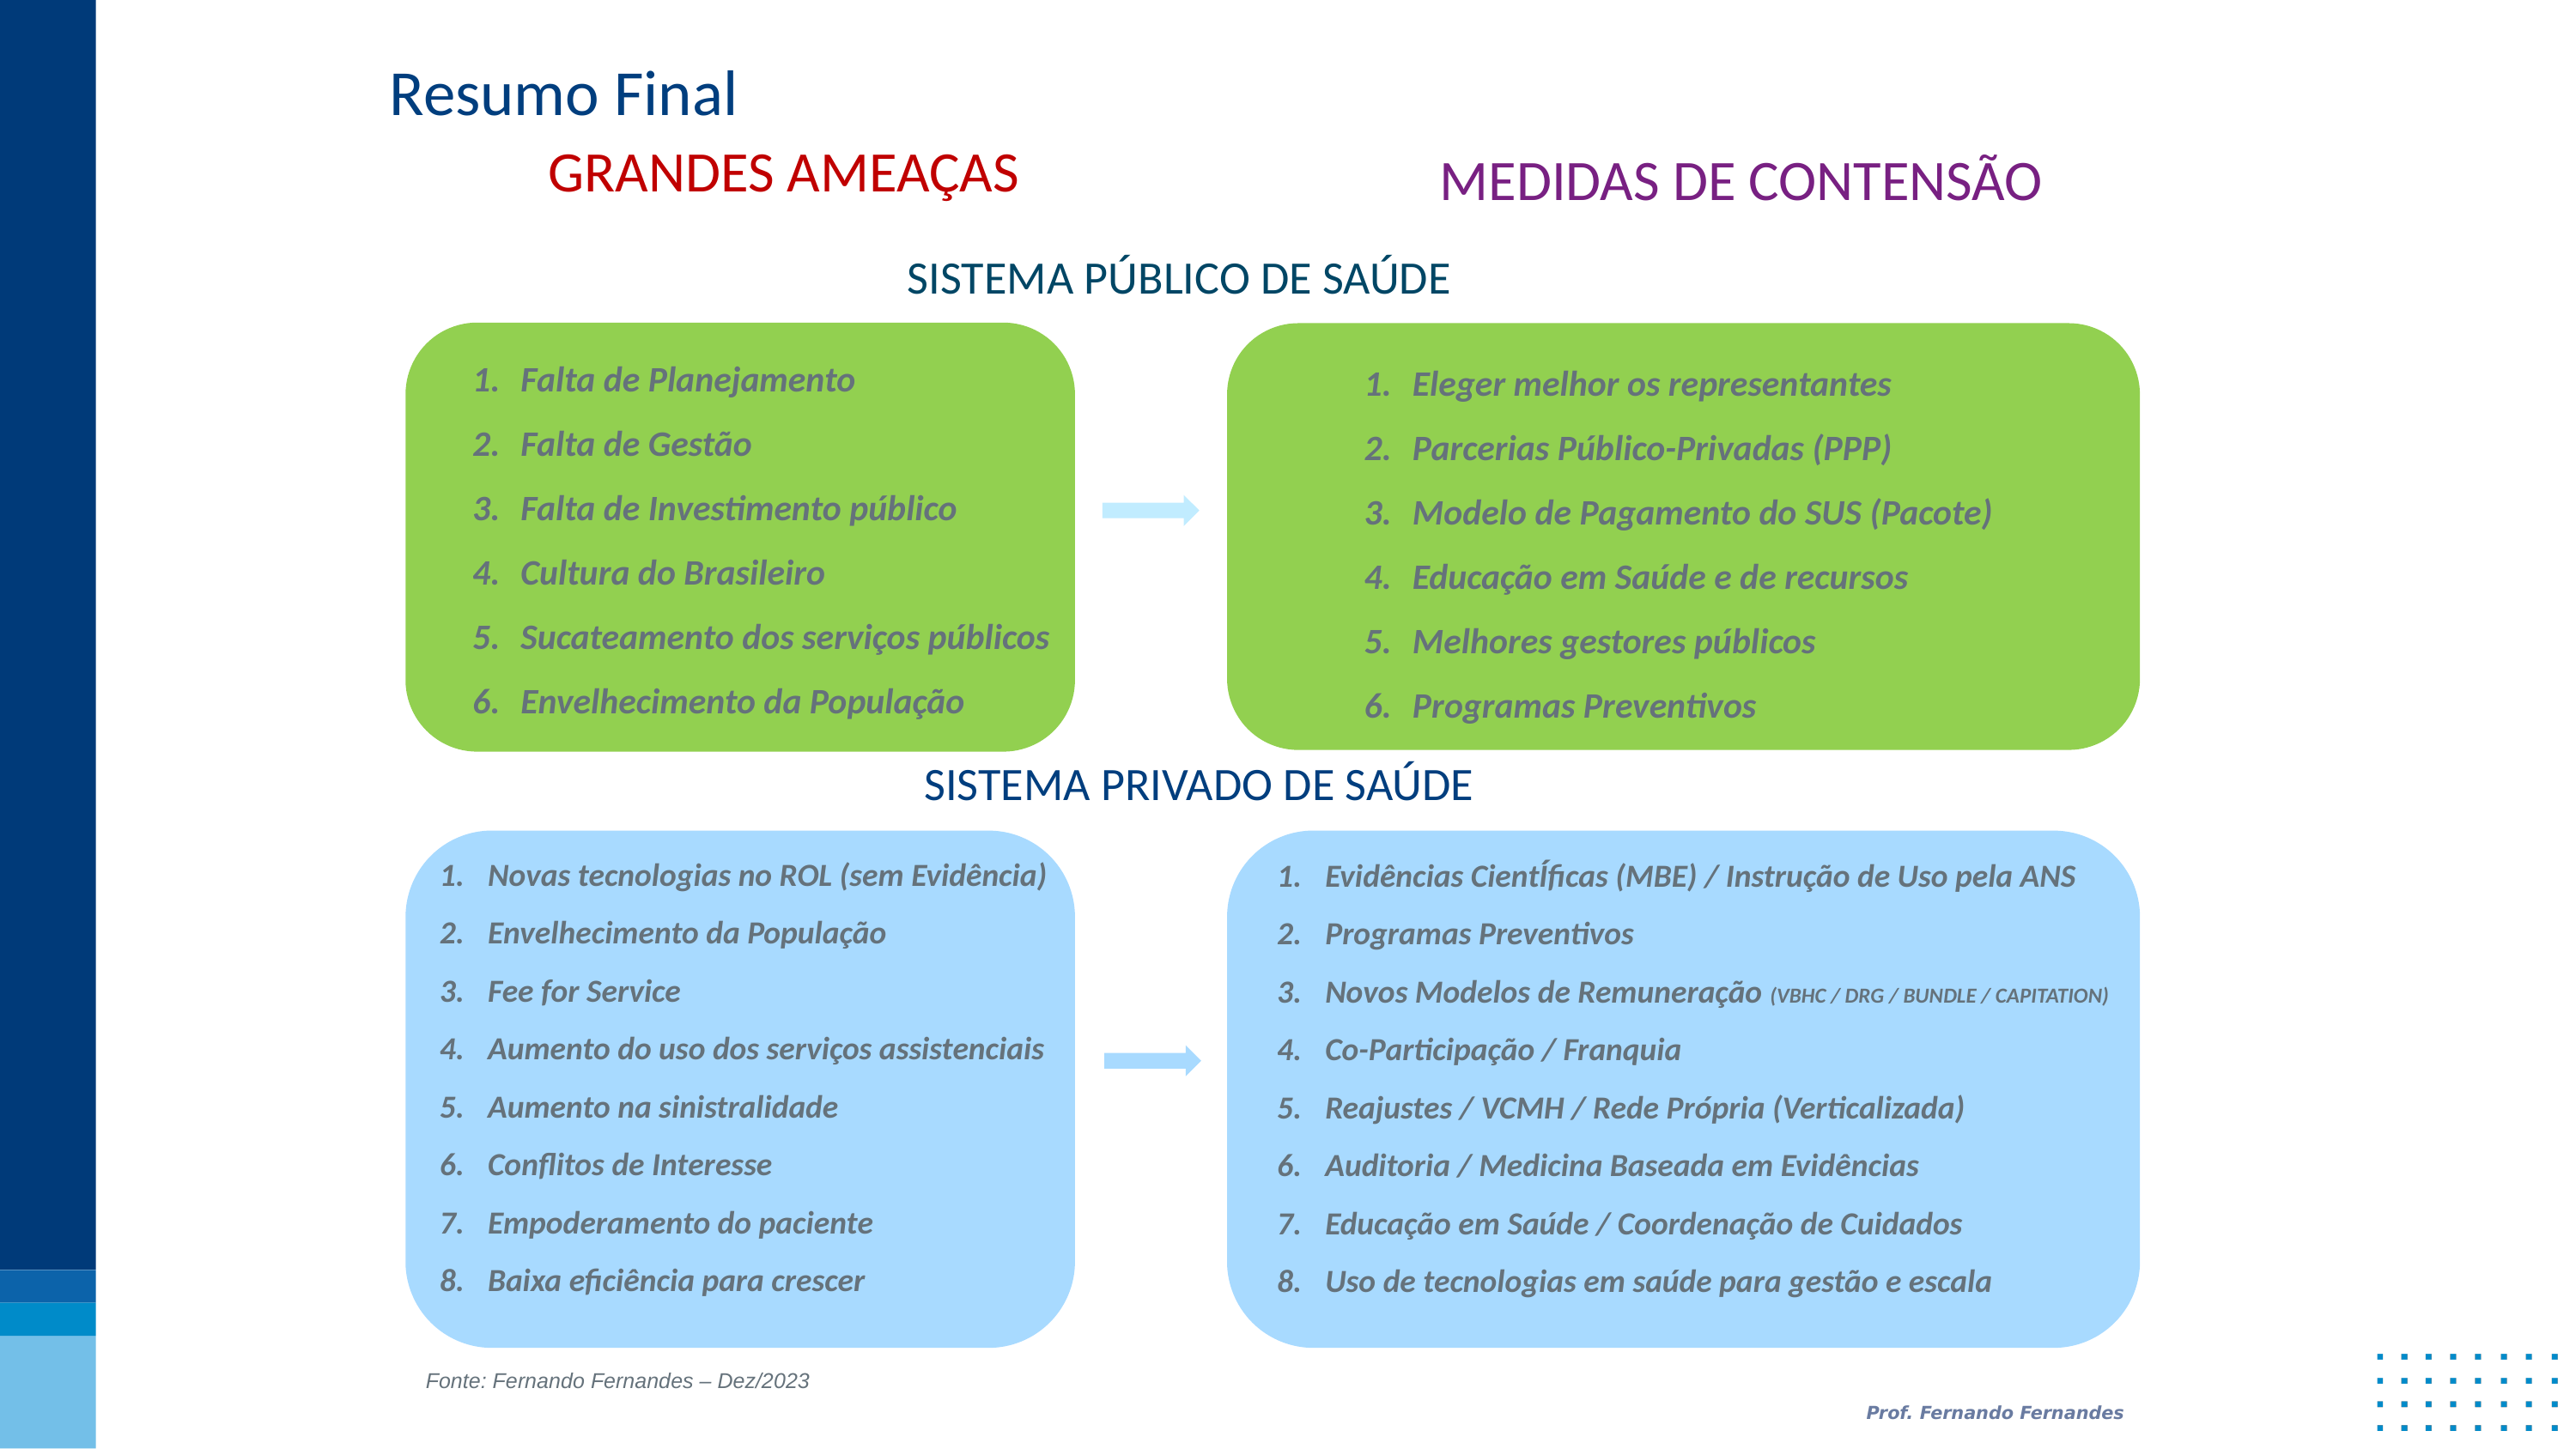

Resumo Final
GRANDES AMEAÇAS
MEDIDAS DE CONTENSÃO
SISTEMA PÚBLICO DE SAÚDE

Falta de Planejamento
Falta de Gestão
Falta de Investimento público
Cultura do Brasileiro
Sucateamento dos serviços públicos
Envelhecimento da População

Eleger melhor os representantes
Parcerias Público-Privadas (PPP)
Modelo de Pagamento do SUS (Pacote)
Educação em Saúde e de recursos
Melhores gestores públicos
Programas Preventivos

SISTEMA PRIVADO DE SAÚDE

Novas tecnologias no ROL (sem Evidência)
Envelhecimento da População
Fee for Service
Aumento do uso dos serviços assistenciais
Aumento na sinistralidade
Conflitos de Interesse
Empoderamento do paciente
Baixa eficiência para crescer

Evidências CientÍficas (MBE) / Instrução de Uso pela ANS
Programas Preventivos
Novos Modelos de Remuneração (VBHC / DRG / BUNDLE / CAPITATION)
Co-Participação / Franquia
Reajustes / VCMH / Rede Própria (Verticalizada)
Auditoria / Medicina Baseada em Evidências
Educação em Saúde / Coordenação de Cuidados
Uso de tecnologias em saúde para gestão e escala

Fonte: Fernando Fernandes – Dez/2023
Prof. Fernando Fernandes